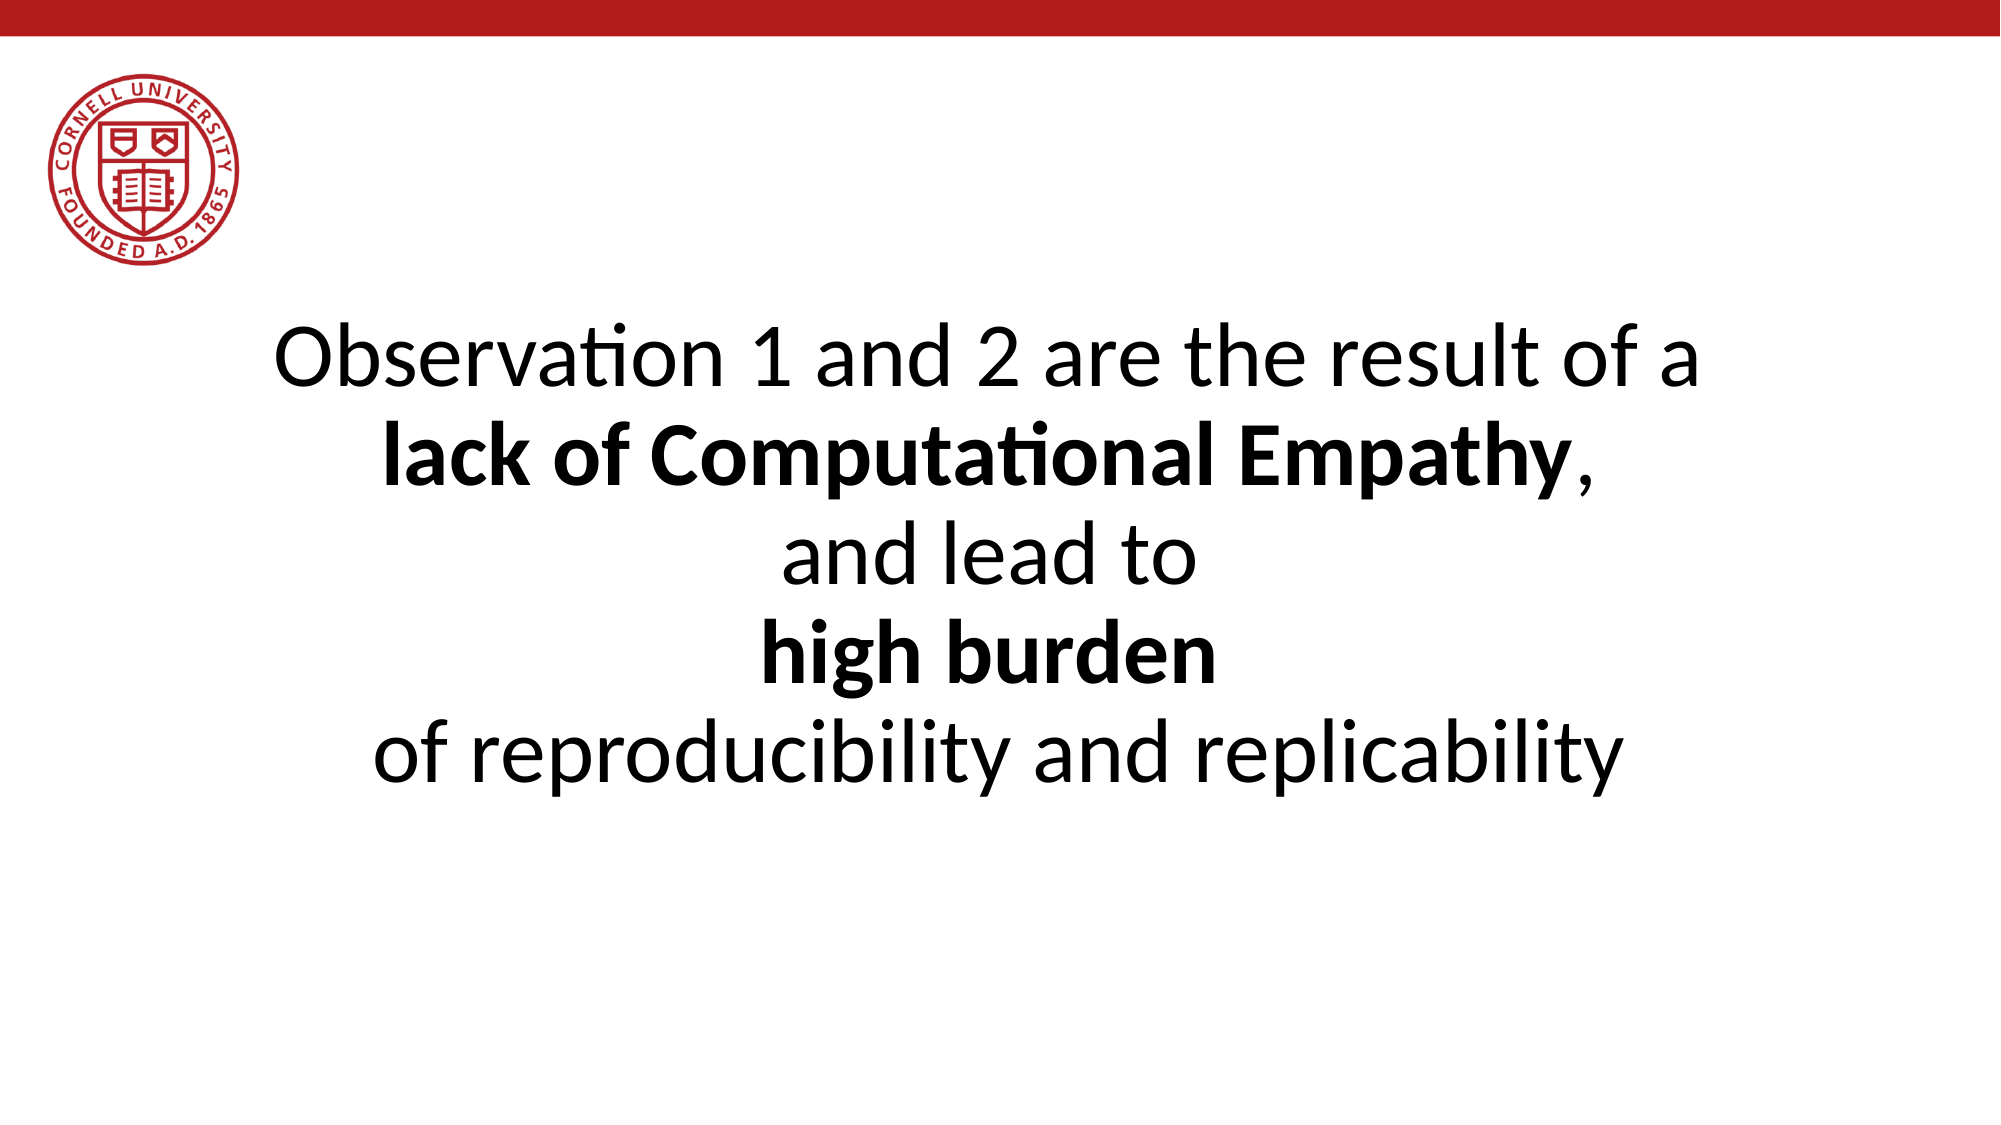

#
Observation 1 and 2 are the result of a
lack of Computational Empathy,
and lead to
high burden
of reproducibility and replicability